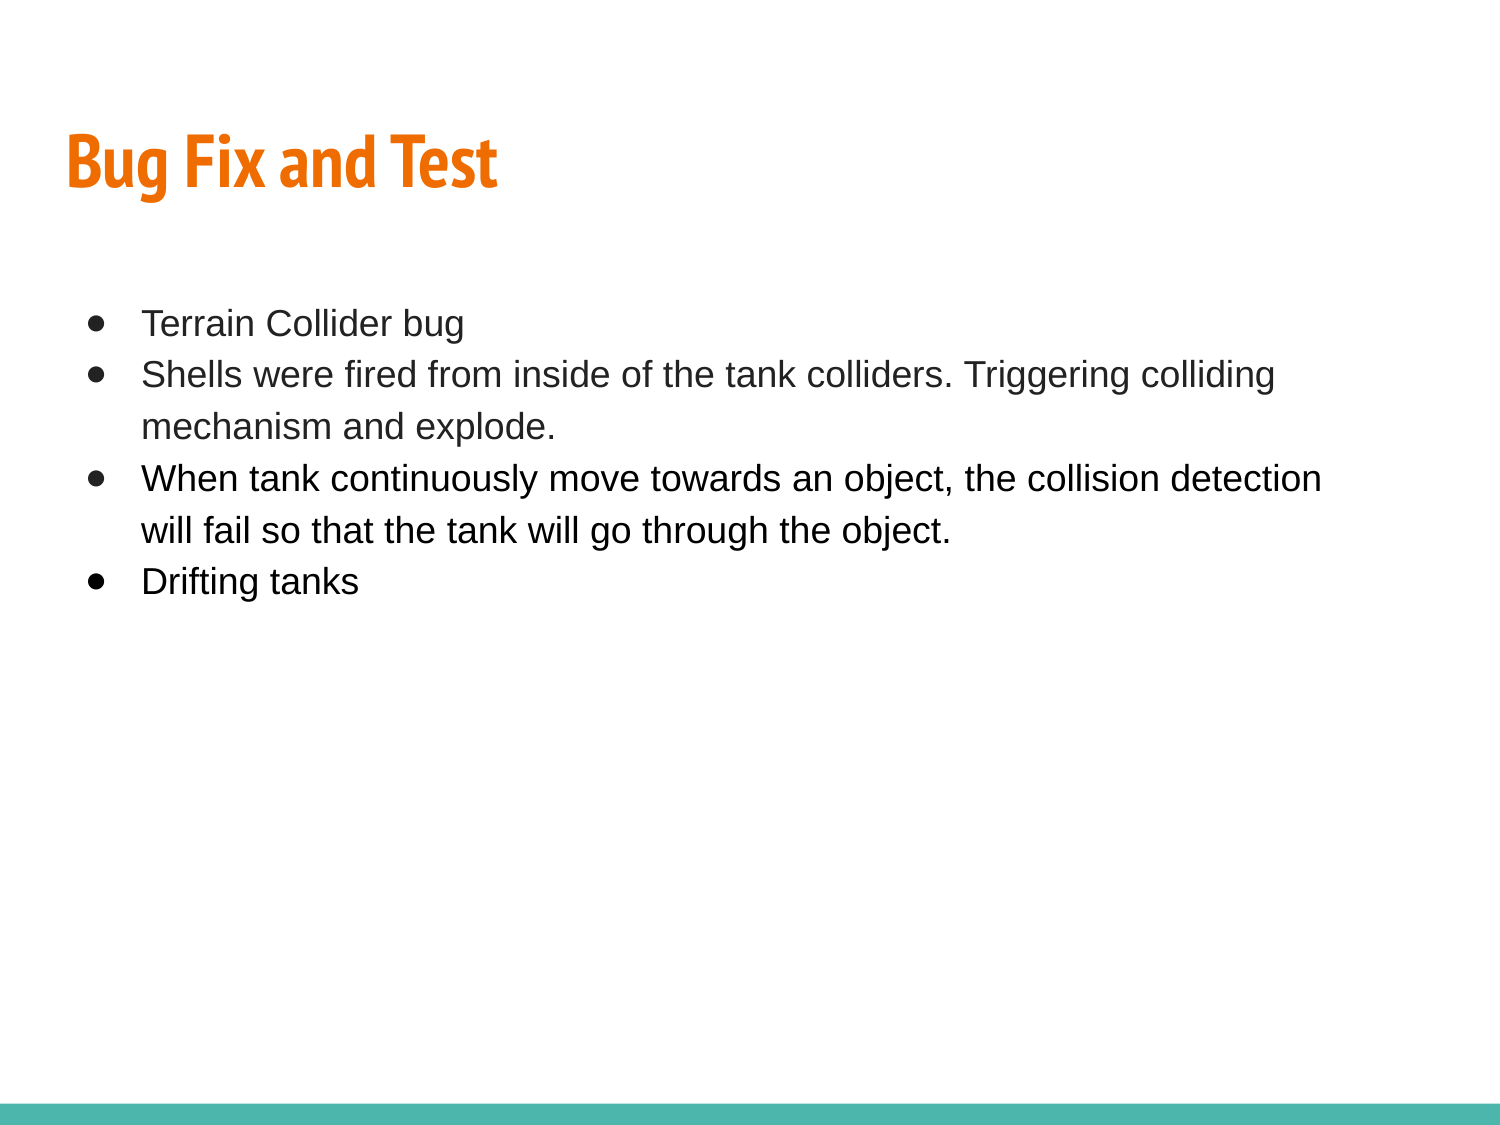

# Bug Fix and Test
Terrain Collider bug
Shells were fired from inside of the tank colliders. Triggering colliding mechanism and explode.
When tank continuously move towards an object, the collision detection will fail so that the tank will go through the object.
Drifting tanks